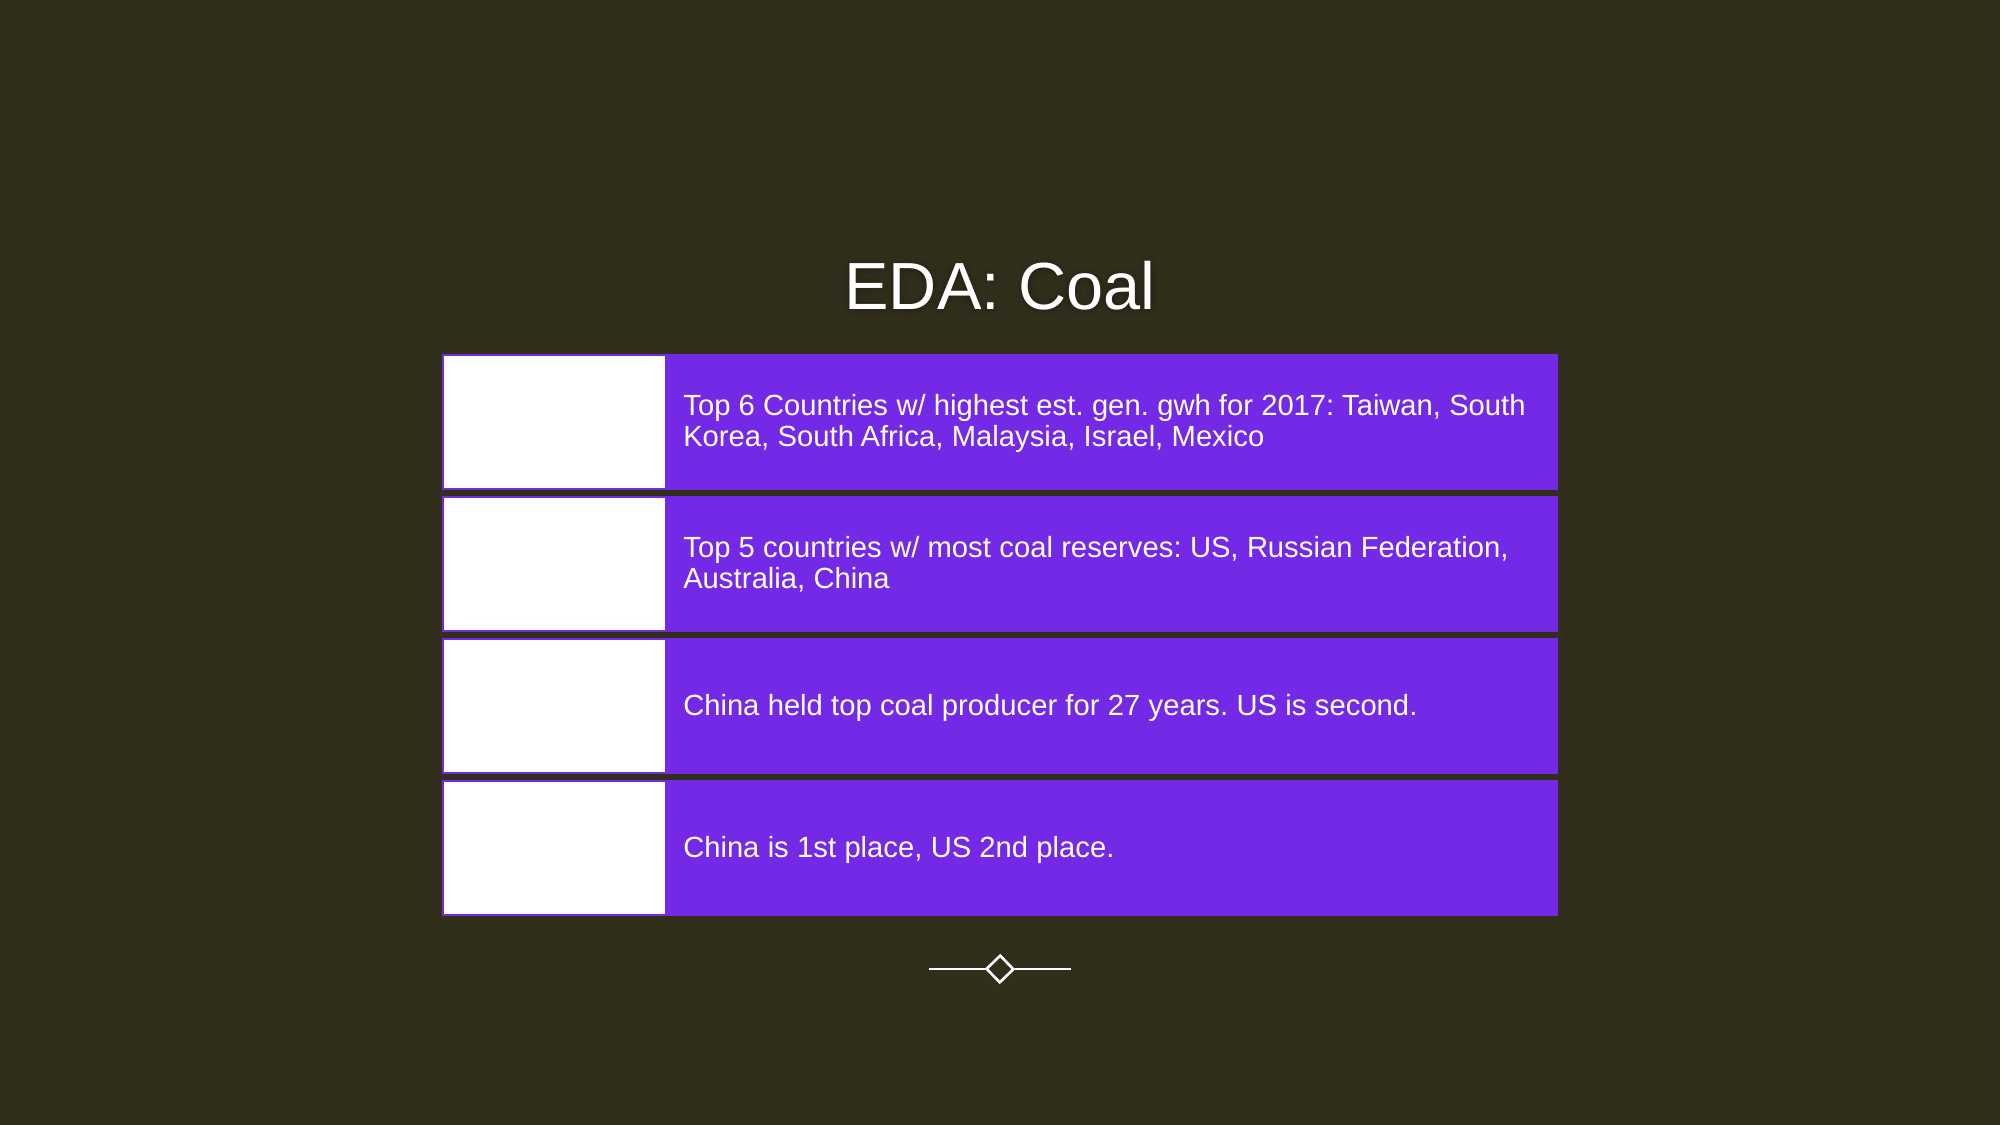

# EDA: Coal
Top 6 Countries w/ highest est. gen. gwh for 2017: Taiwan, South Korea, South Africa, Malaysia, Israel, Mexico
Gwh for 2017
Top 5 countries w/ most coal reserves: US, Russian Federation, Australia, China
Coal Reserves
China held top coal producer for 27 years. US is second.
Coal Production
China is 1st place, US 2nd place.
Coal Consumption